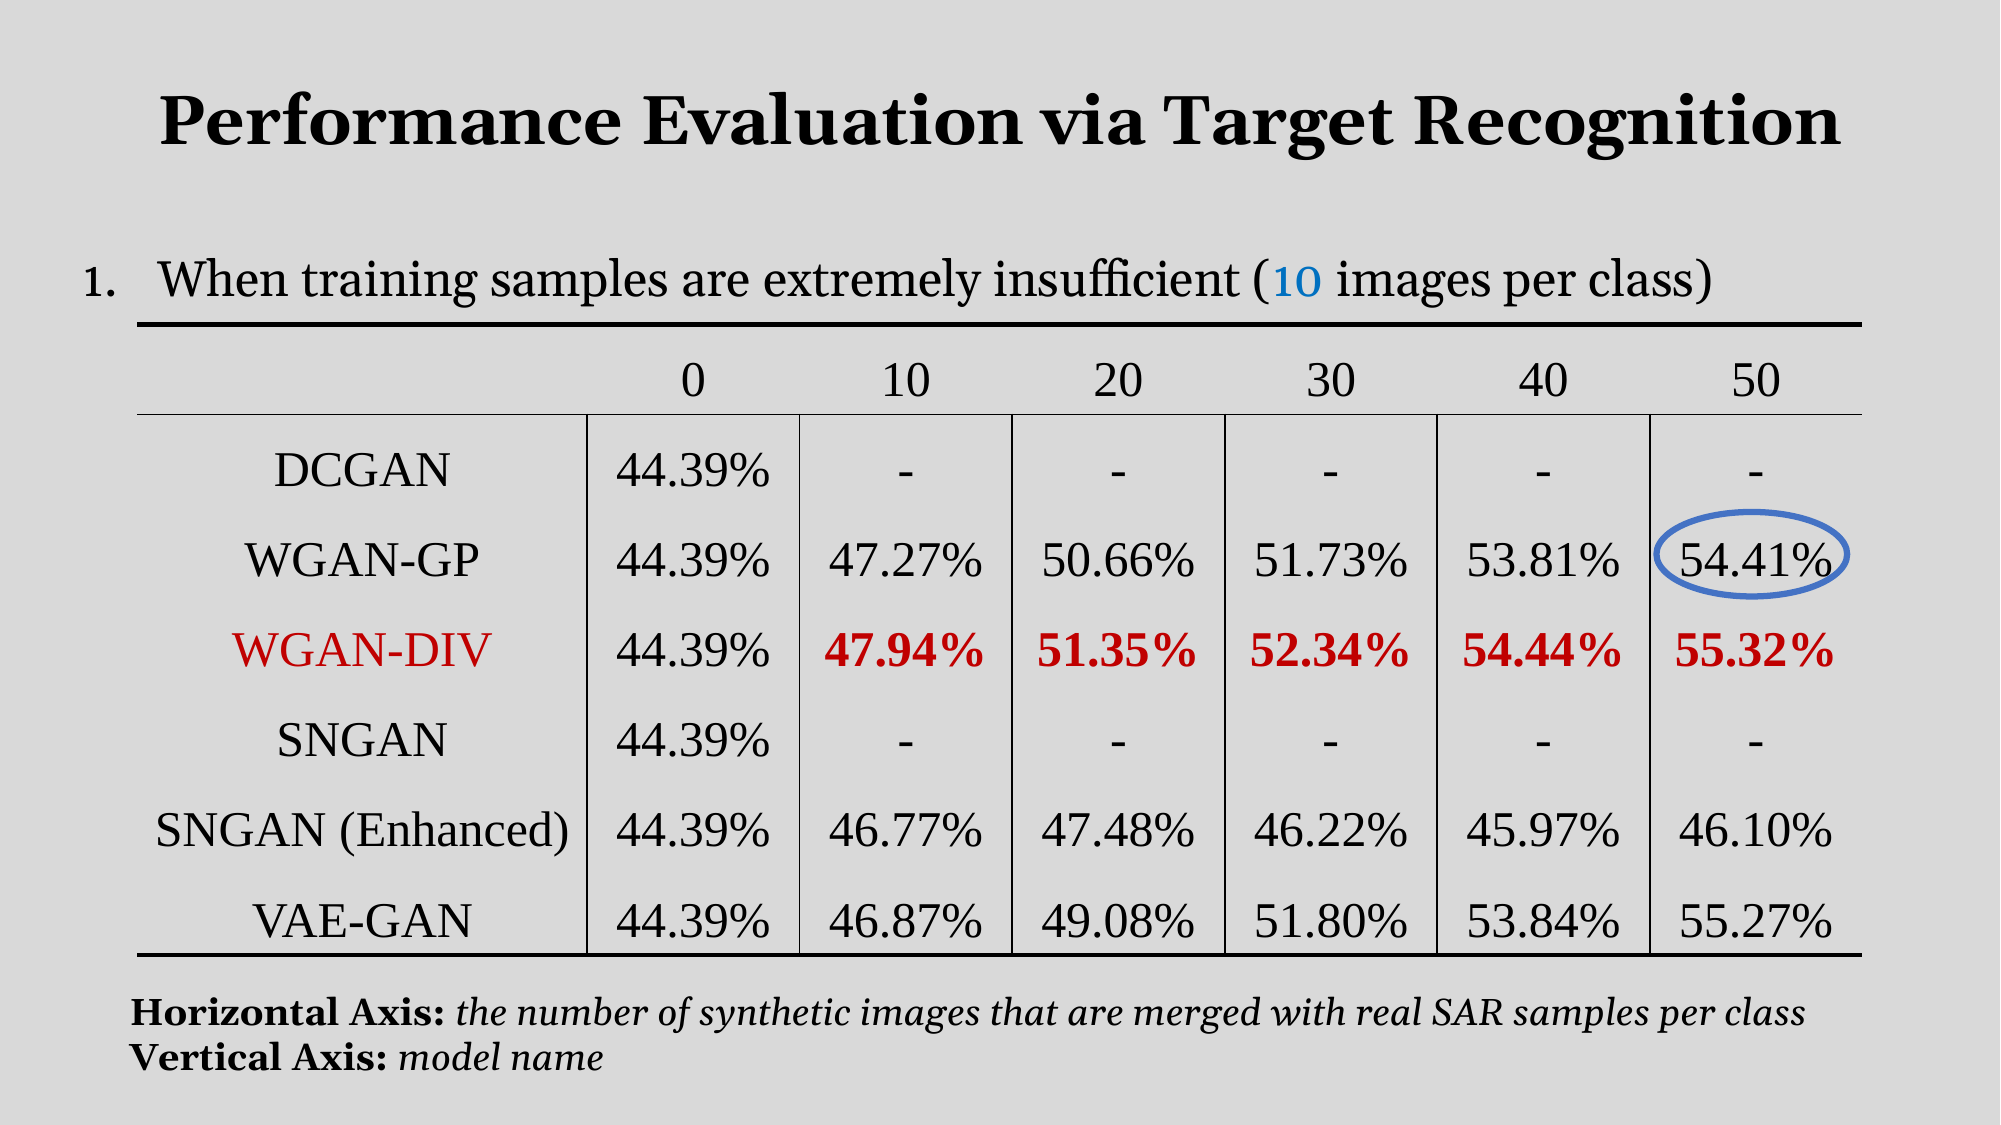

Performance Evaluation via Target Recognition
When training samples are extremely insufficient (10 images per class)
|  | 0 | 10 | 20 | 30 | 40 | 50 |
| --- | --- | --- | --- | --- | --- | --- |
| DCGAN | 44.39% | - | - | - | - | - |
| WGAN-GP | 44.39% | 47.27% | 50.66% | 51.73% | 53.81% | 54.41% |
| WGAN-DIV | 44.39% | 47.94% | 51.35% | 52.34% | 54.44% | 55.32% |
| SNGAN | 44.39% | - | - | - | - | - |
| SNGAN (Enhanced) | 44.39% | 46.77% | 47.48% | 46.22% | 45.97% | 46.10% |
| VAE-GAN | 44.39% | 46.87% | 49.08% | 51.80% | 53.84% | 55.27% |

Horizontal Axis: the number of synthetic images that are merged with real SAR samples per class
Vertical Axis: model name